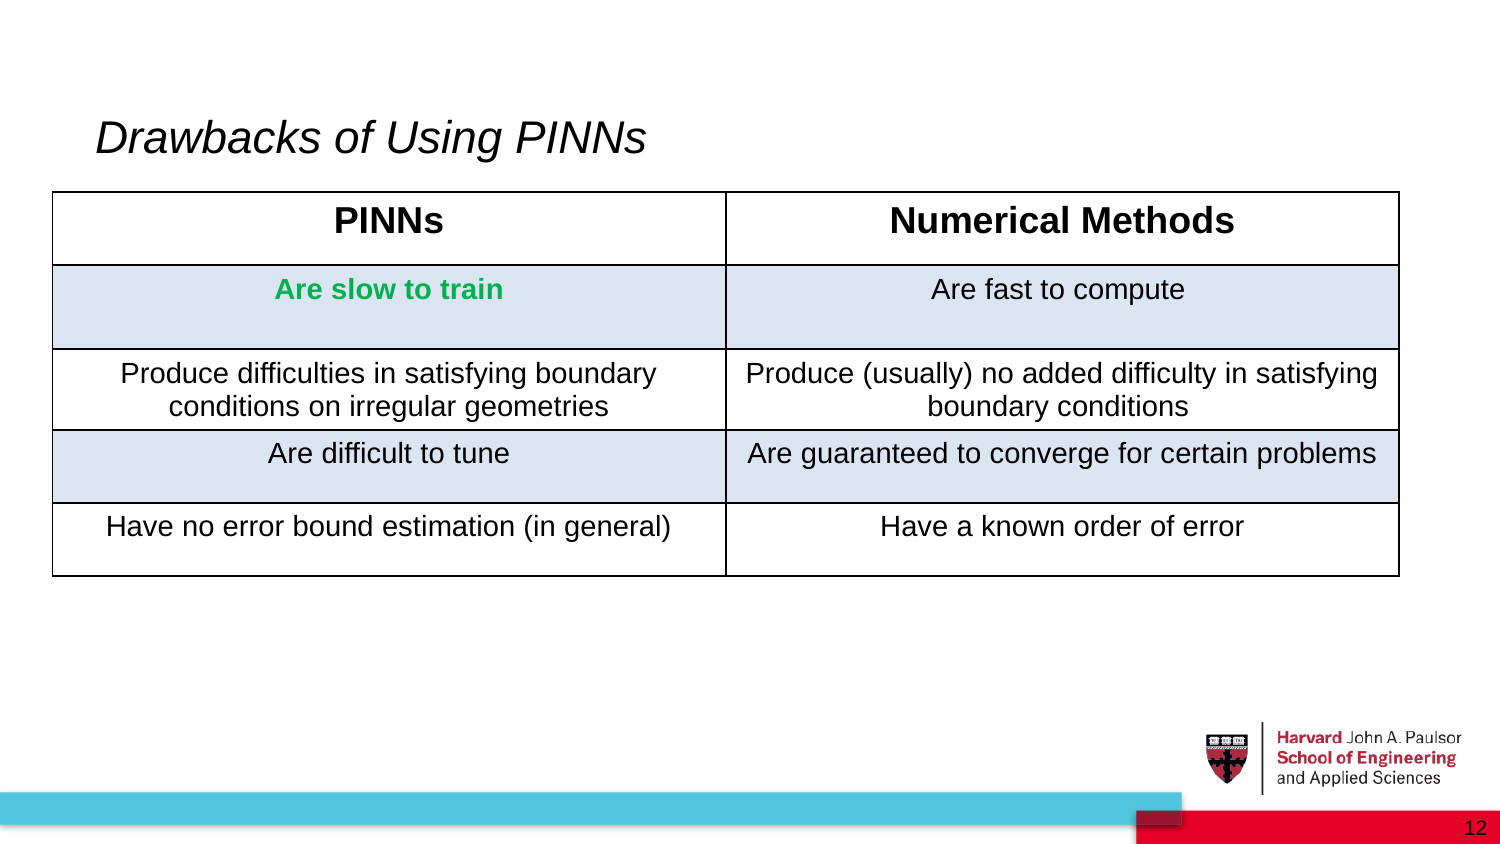

Drawbacks of Using PINNs
| PINNs | Numerical Methods |
| --- | --- |
| Are slow to train | Are fast to compute |
| Produce difficulties in satisfying boundary conditions on irregular geometries | Produce (usually) no added difficulty in satisfying boundary conditions |
| Are difficult to tune | Are guaranteed to converge for certain problems |
| Have no error bound estimation (in general) | Have a known order of error |
12